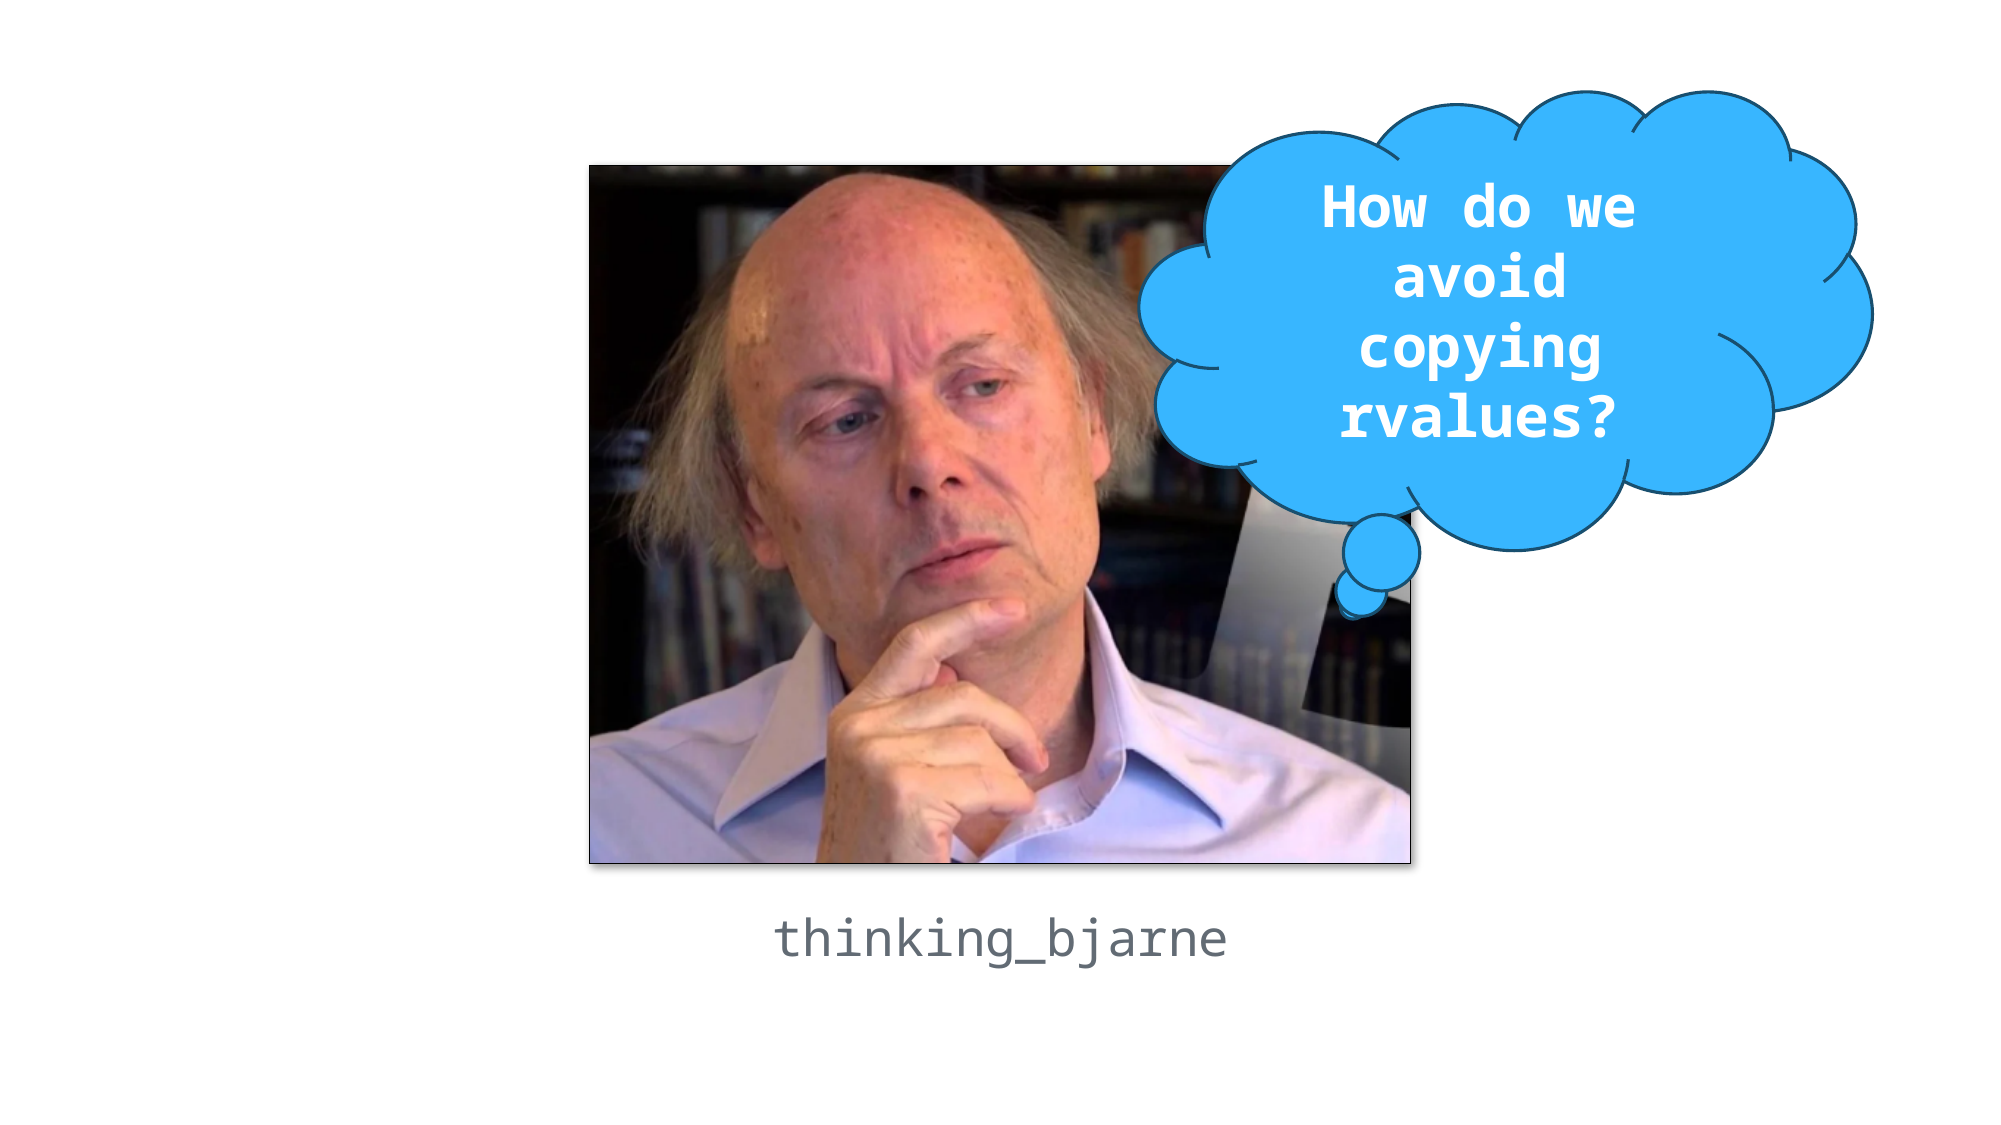

How do we avoid copying rvalues?

thinking_bjarne